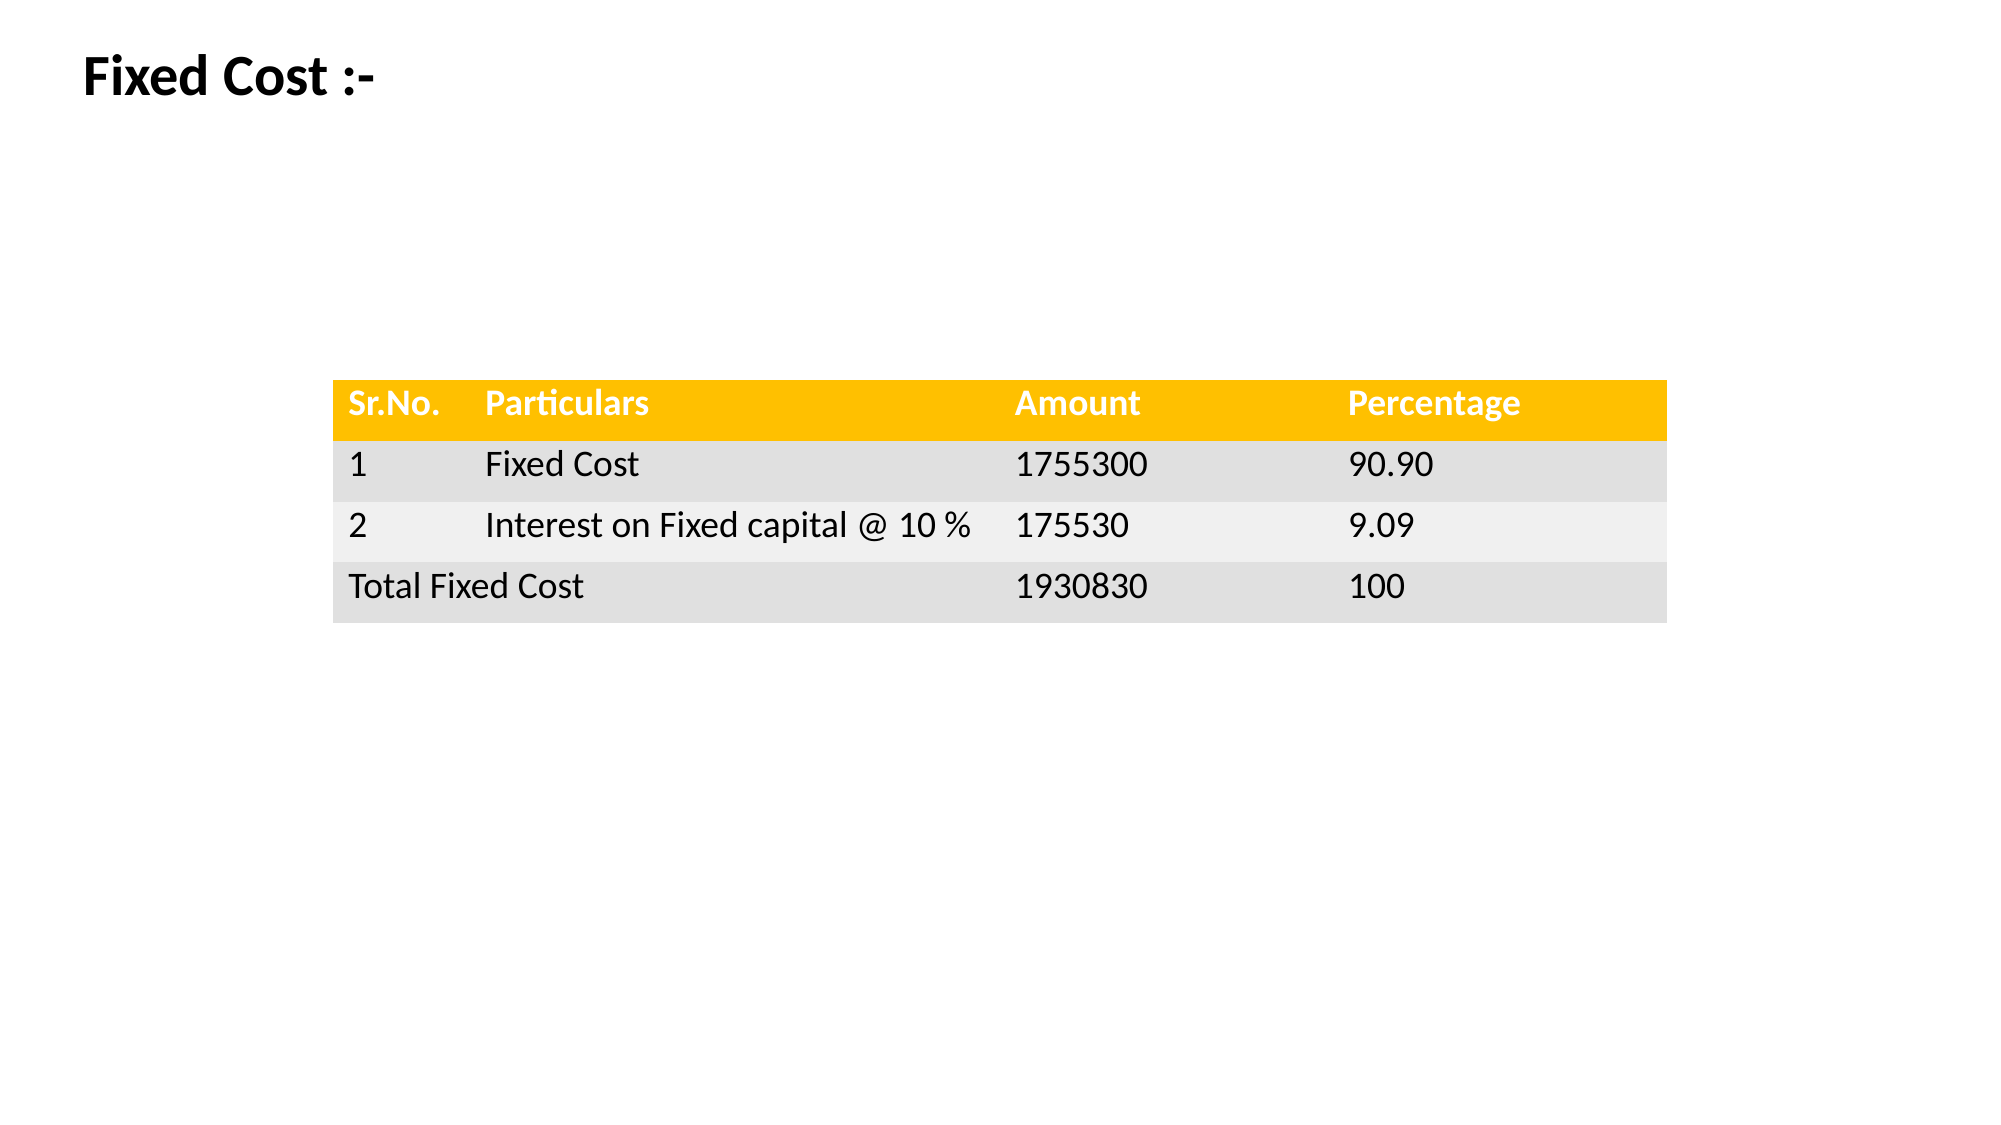

Fixed Cost :-
| Sr.No. | Particulars | Amount | Percentage |
| --- | --- | --- | --- |
| 1 | Fixed Cost | 1755300 | 90.90 |
| 2 | Interest on Fixed capital @ 10 % | 175530 | 9.09 |
| Total Fixed Cost |  | 1930830 | 100 |